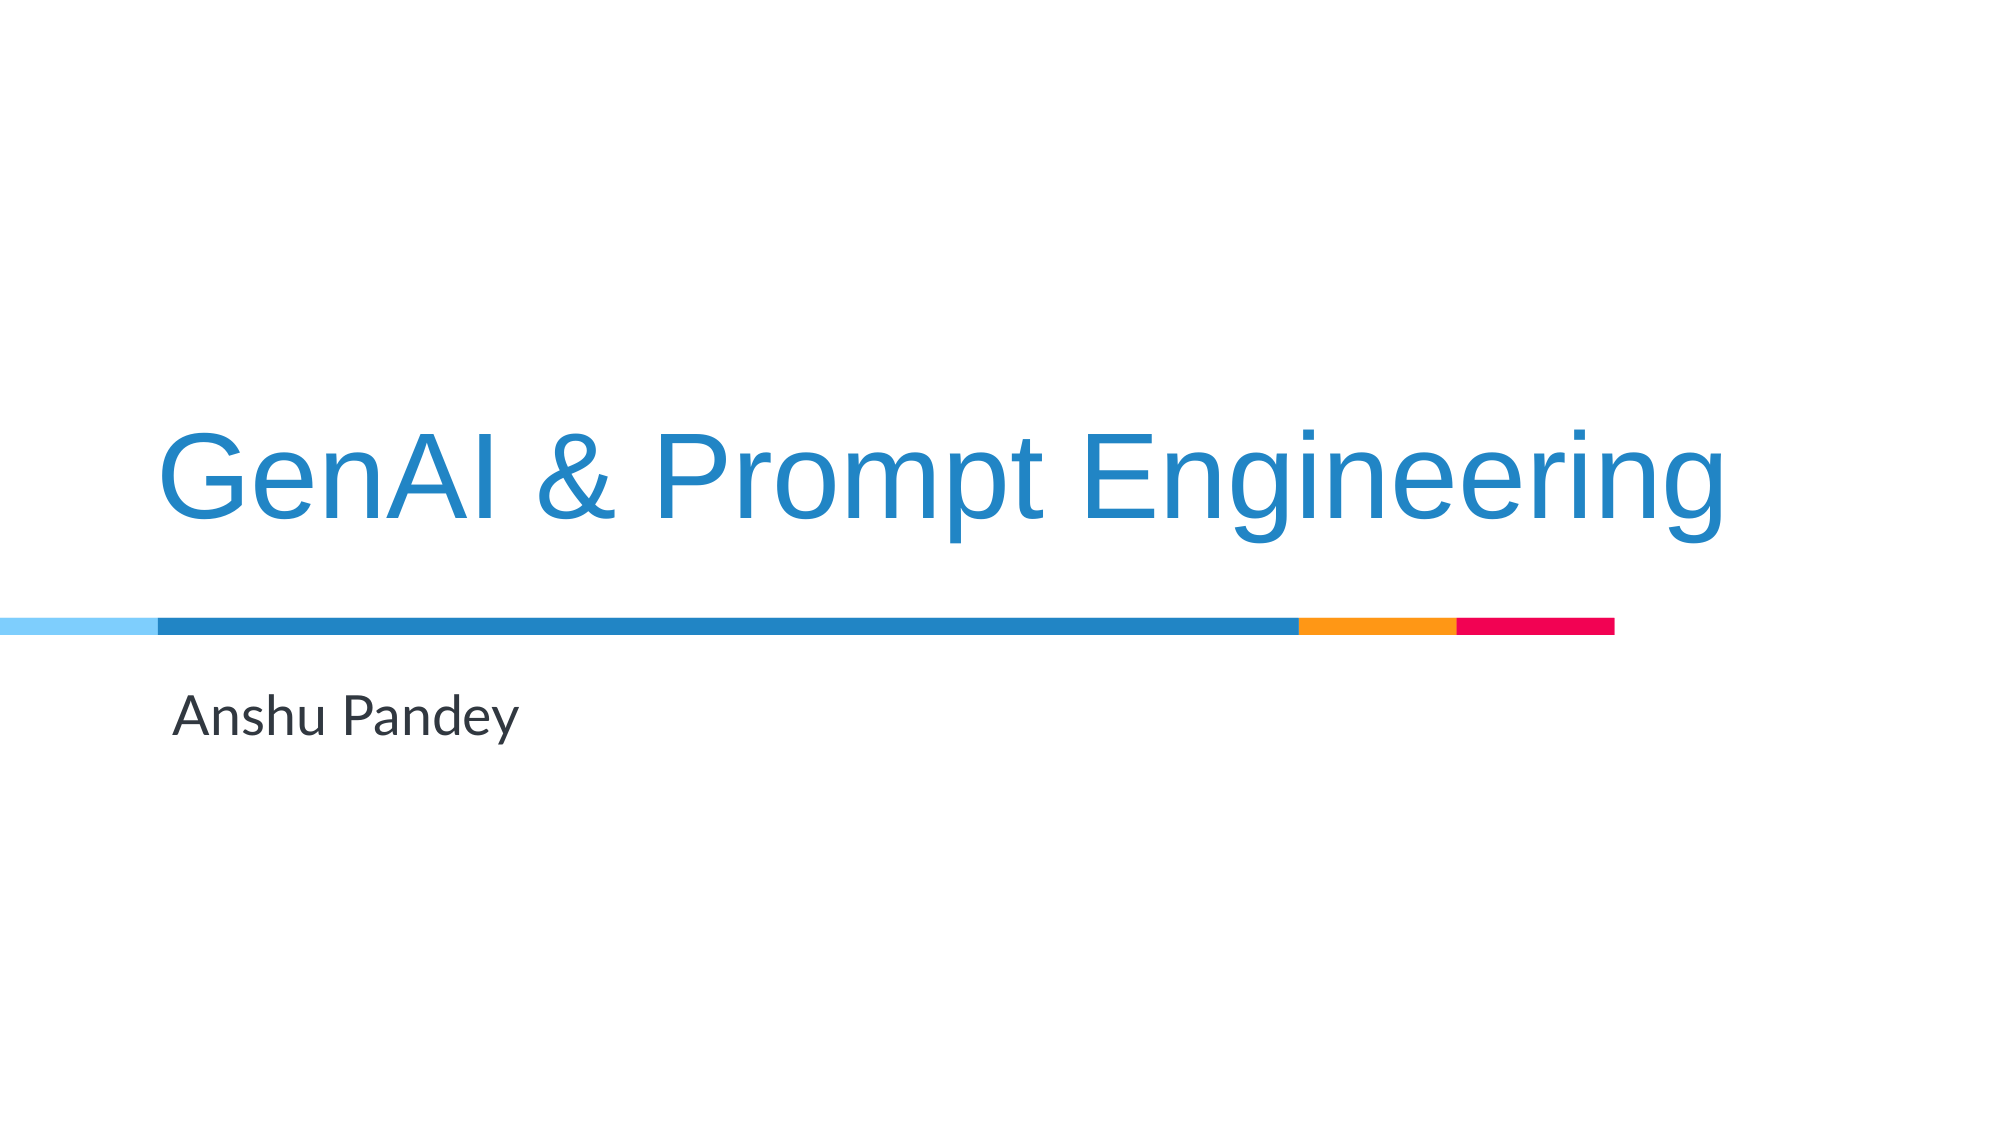

# GenAI & Prompt Engineering
Anshu Pandey